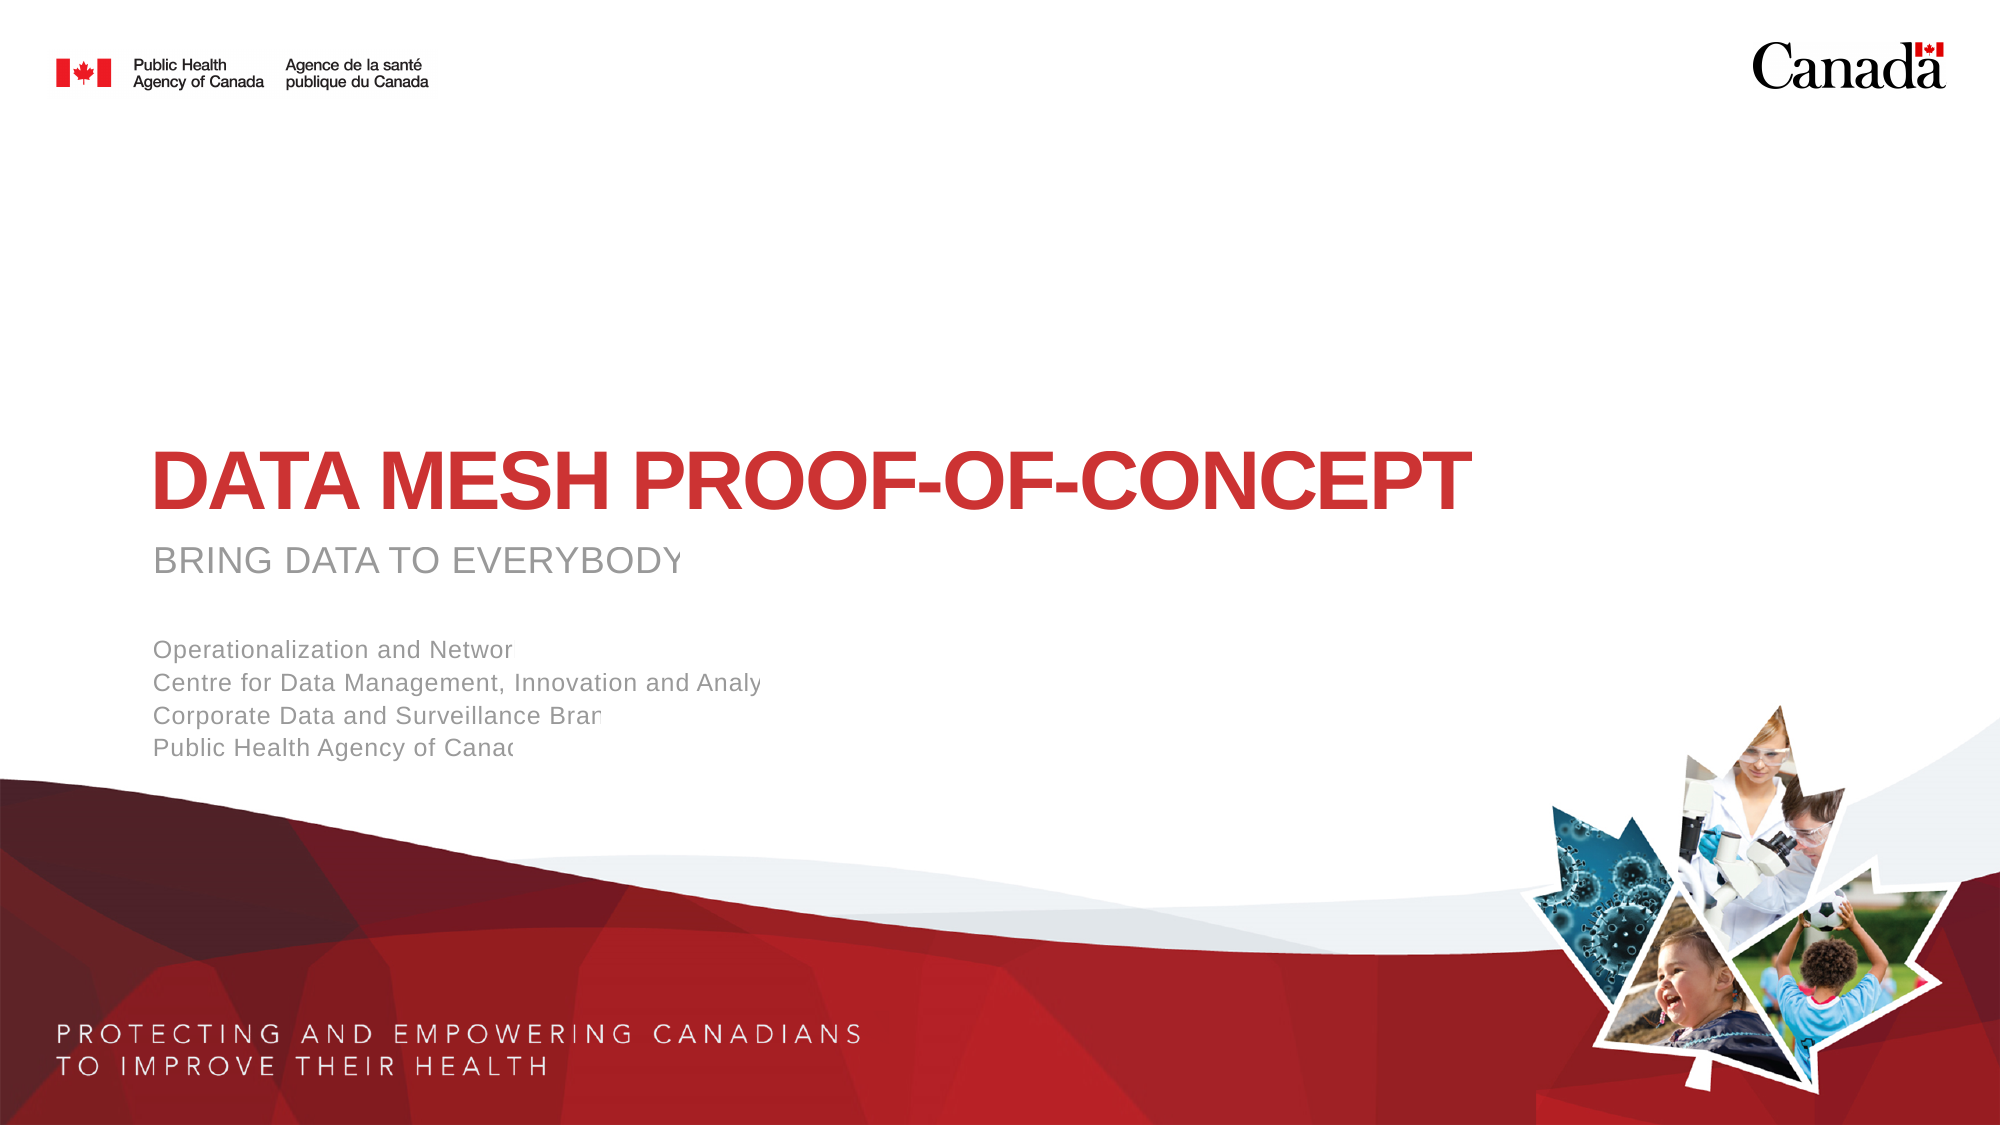

# Data mesh Proof-of-concept
Bring data to everybody
Operationalization and Networks
Centre for Data Management, Innovation and Analytics
Corporate Data and Surveillance Branch
Public Health Agency of Canada